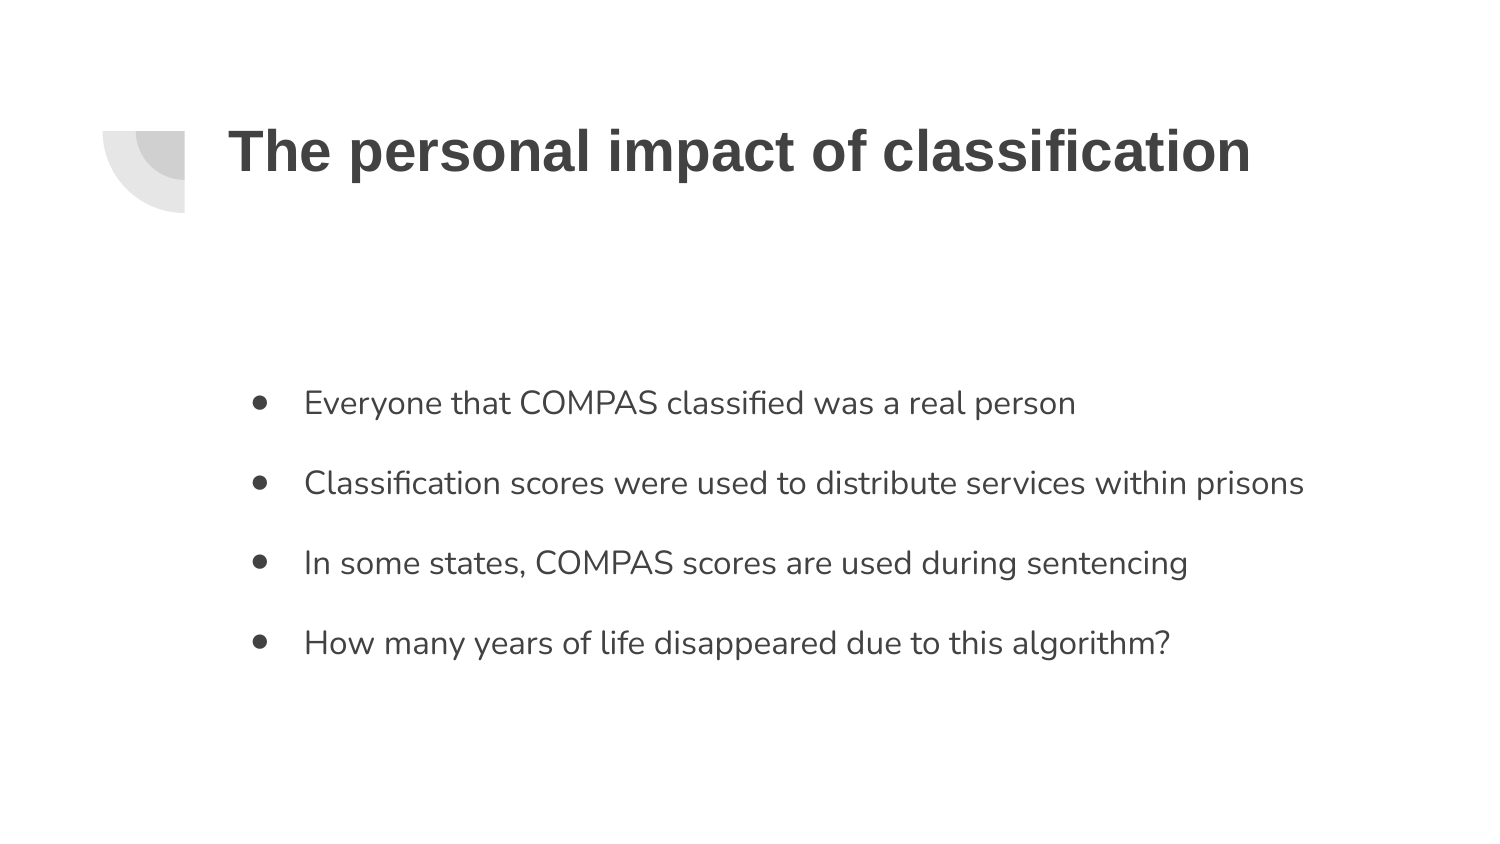

# The personal impact of classification
Everyone that COMPAS classified was a real person
Classification scores were used to distribute services within prisons
In some states, COMPAS scores are used during sentencing
How many years of life disappeared due to this algorithm?